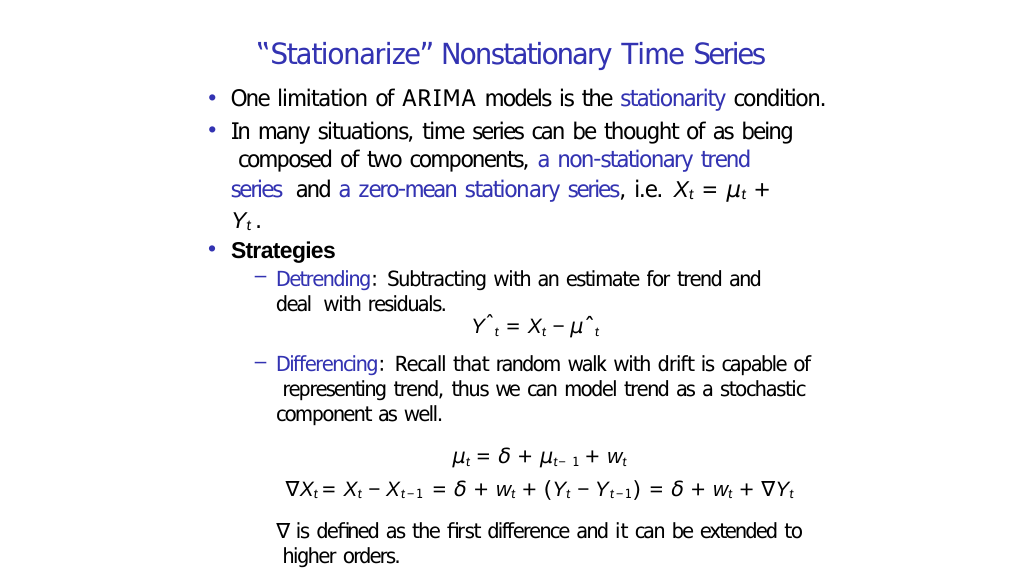

# “Stationarize” Nonstationary Time Series
One limitation of ARIMA models is the stationarity condition.
In many situations, time series can be thought of as being  composed of two components, a non-stationary trend series  and a zero-mean stationary series, i.e. Xt  = µt + Yt .
Strategies
Detrending: Subtracting with an estimate for trend and deal  with residuals.
Yˆt  = Xt  − µˆt
Differencing: Recall that random walk with drift is capable of  representing trend, thus we can model trend as a stochastic  component as well.
µt  = δ + µt−1 + wt
∇Xt = Xt − Xt−1 = δ + wt + (Yt − Yt−1) = δ + wt + ∇Yt
∇ is defined as the first difference and it can be extended to  higher orders.